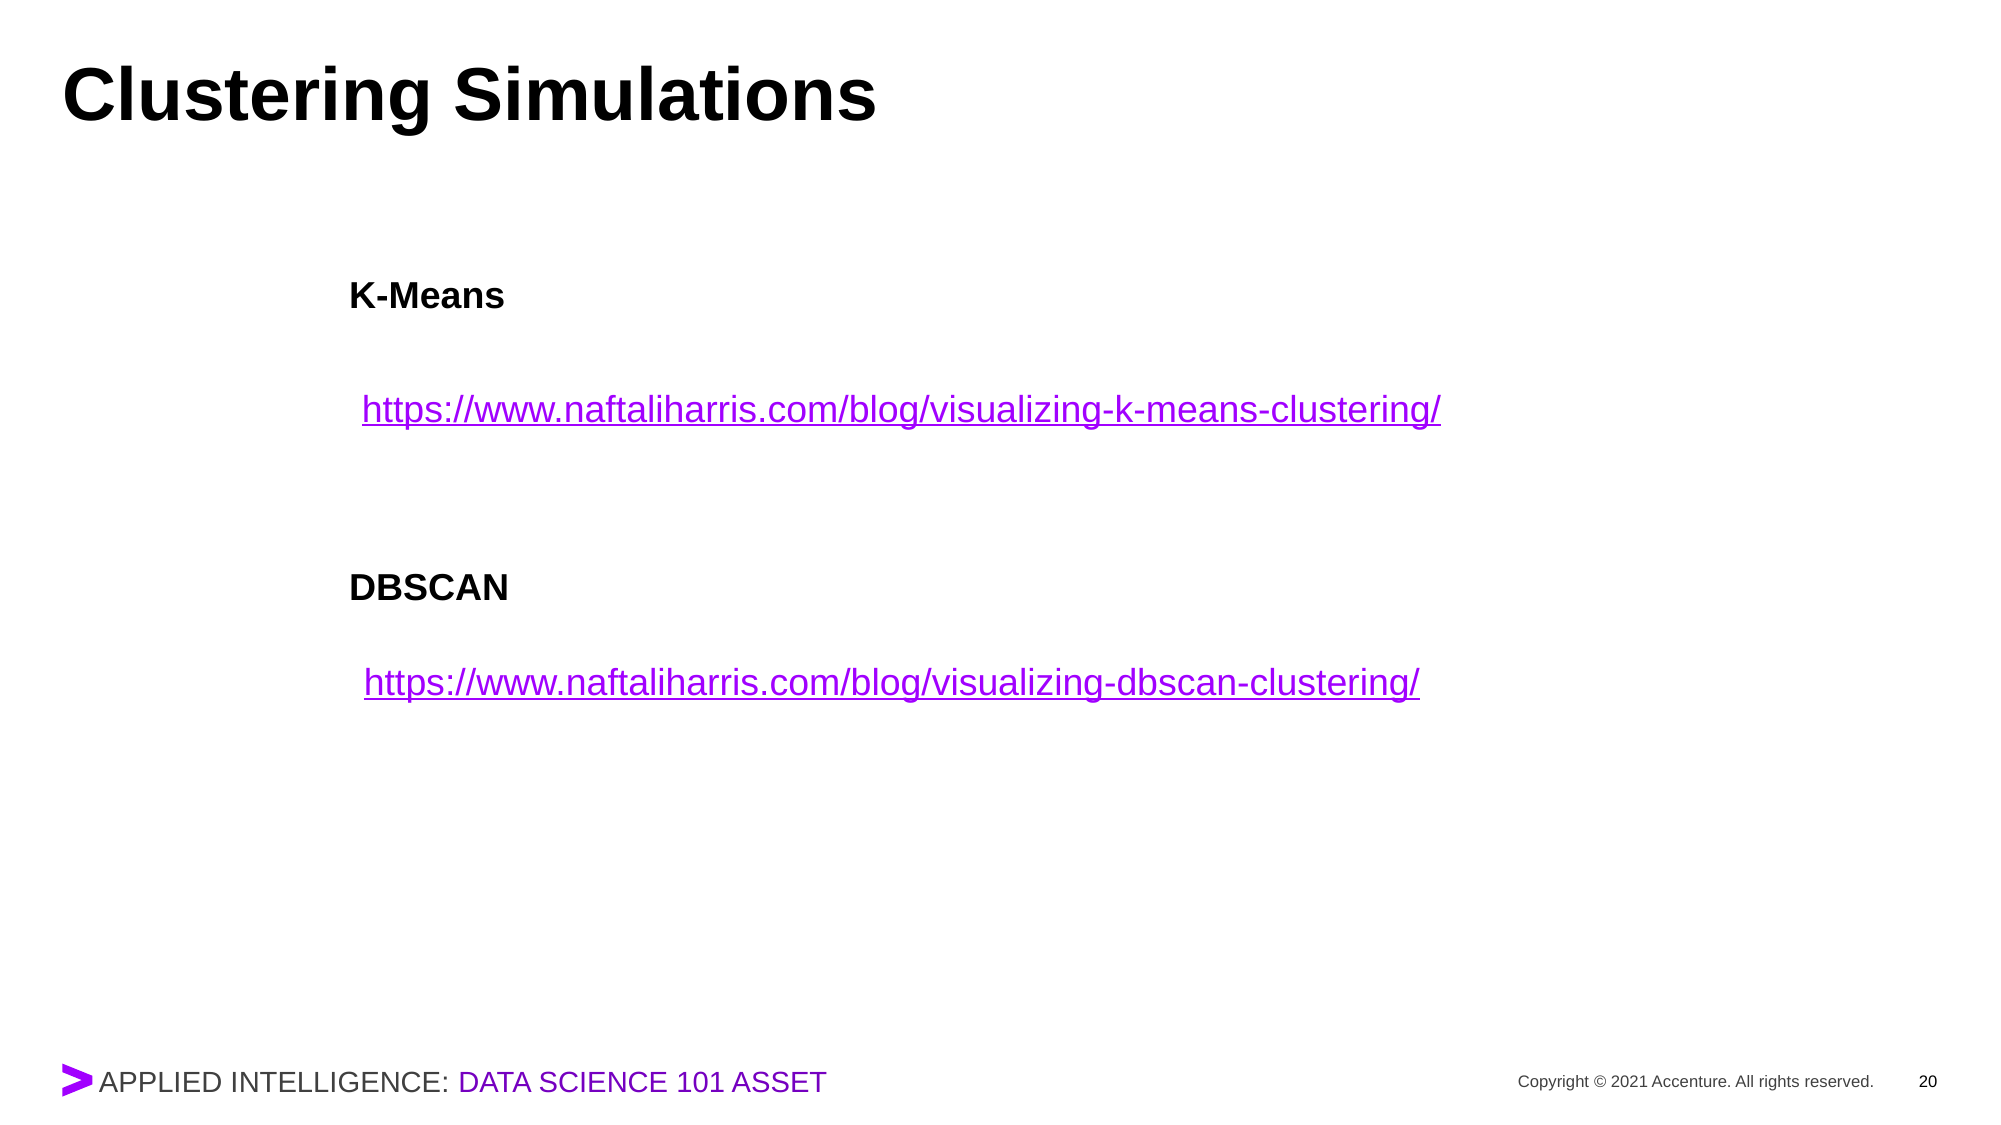

# Clustering Simulations
K-Means
https://www.naftaliharris.com/blog/visualizing-k-means-clustering/

DBSCAN
https://www.naftaliharris.com/blog/visualizing-dbscan-clustering/

Copyright © 2021 Accenture. All rights reserved.
20